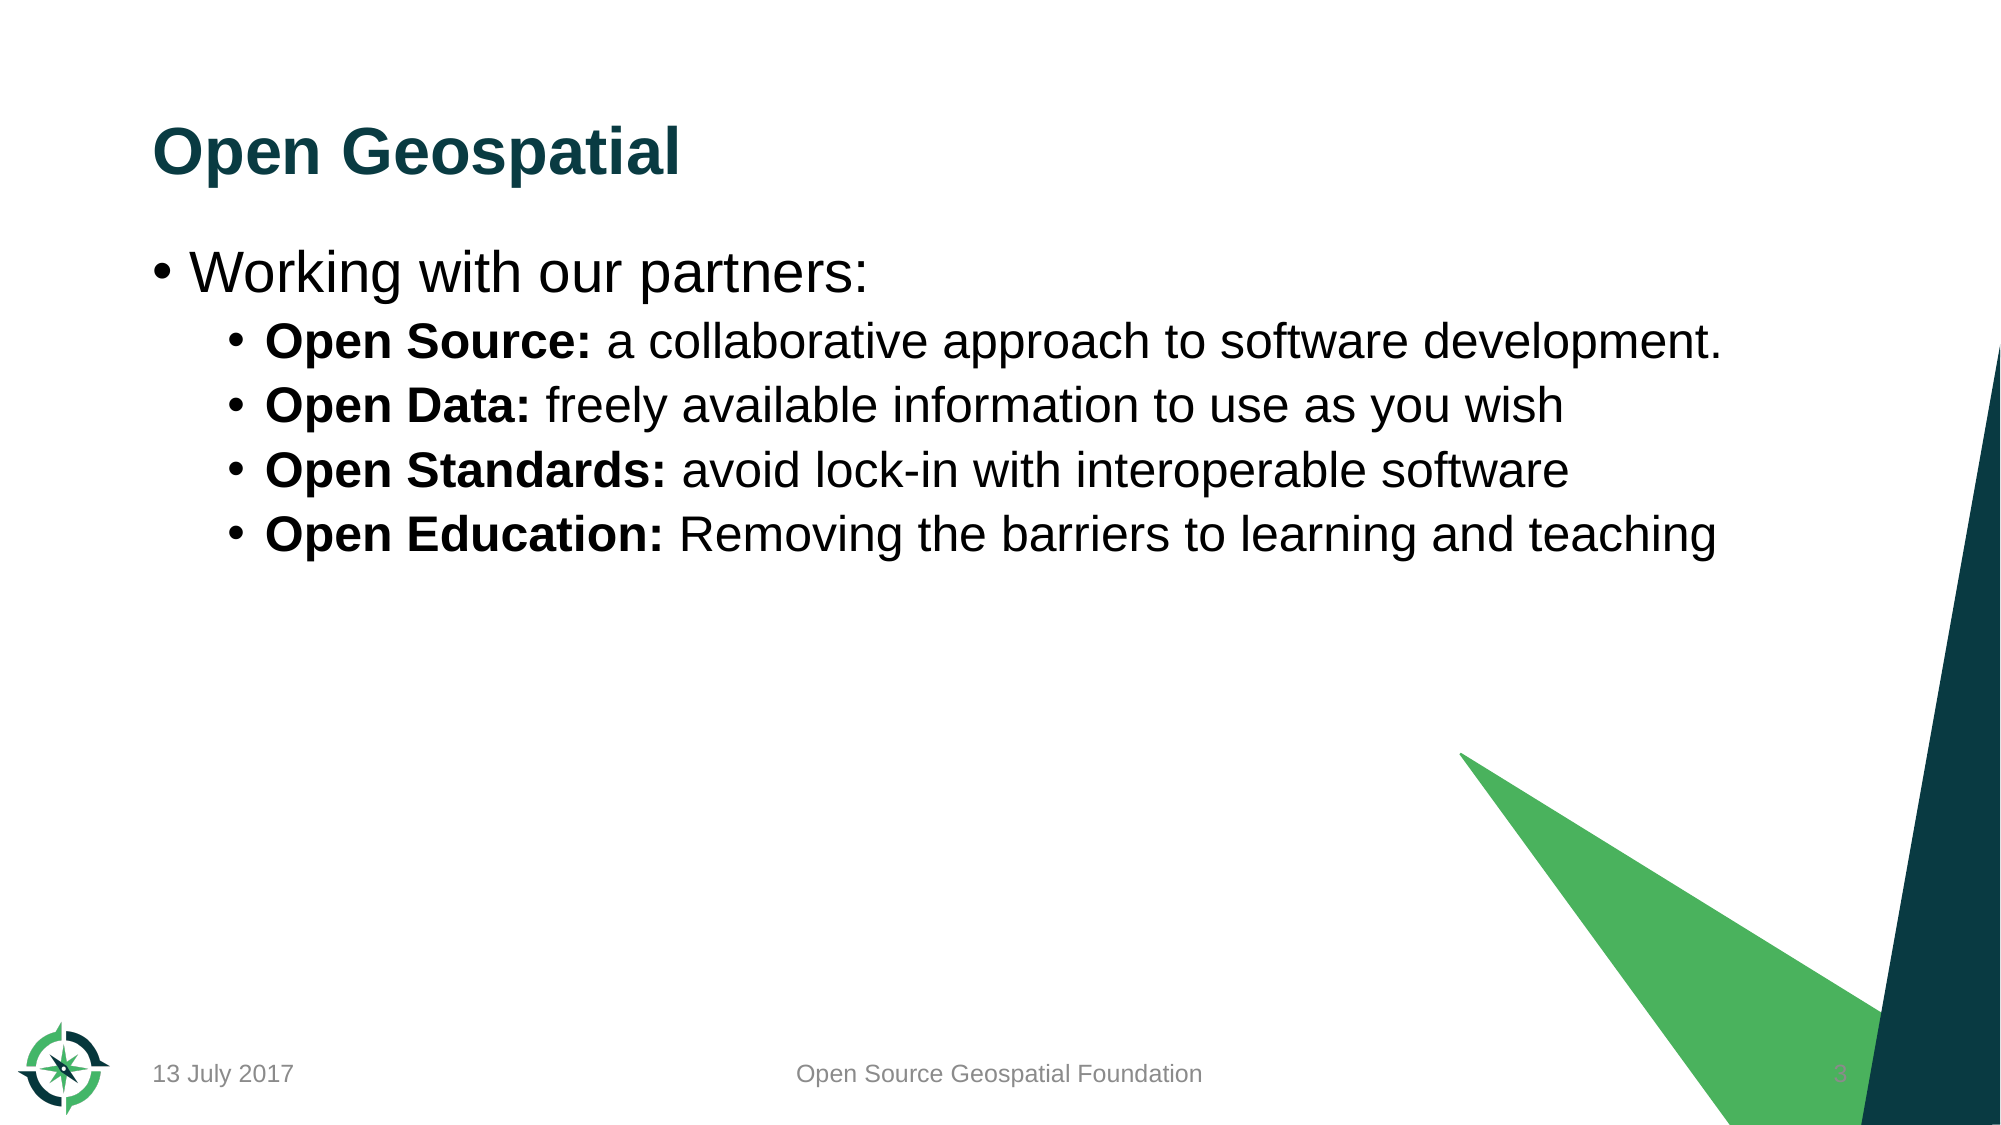

# Open Geospatial
Working with our partners:
Open Source: a collaborative approach to software development.
Open Data: freely available information to use as you wish
Open Standards: avoid lock-in with interoperable software
Open Education: Removing the barriers to learning and teaching
13 July 2017
Open Source Geospatial Foundation
3